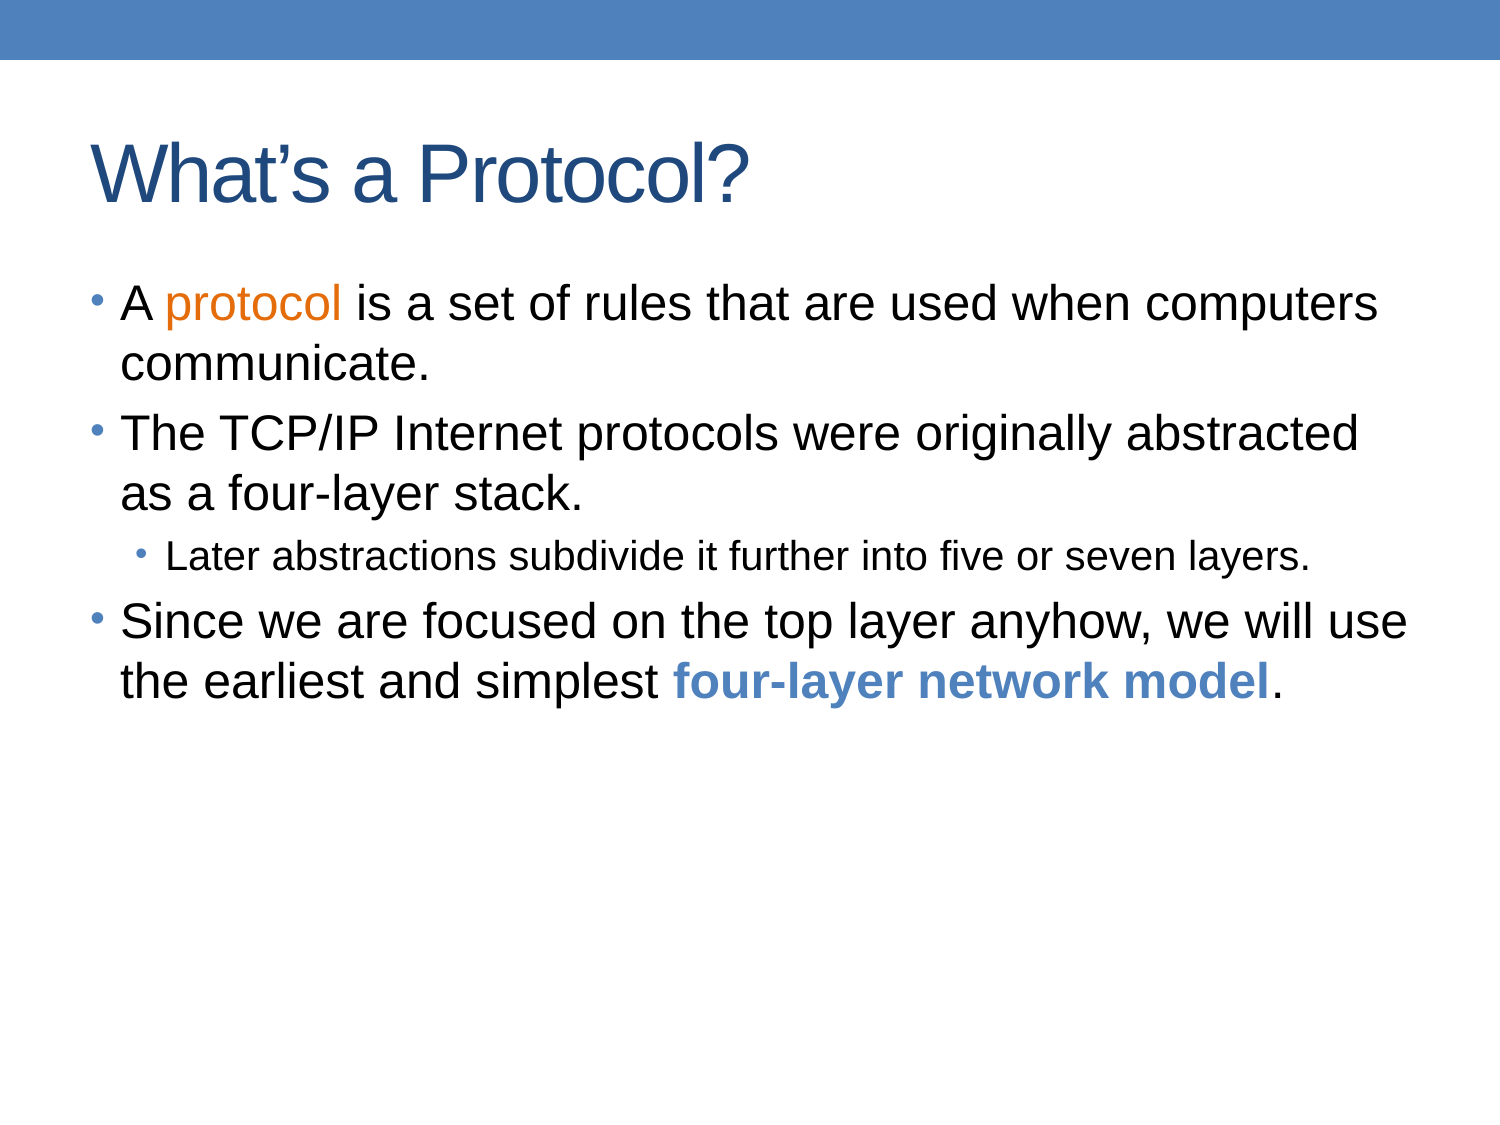

# What’s a Protocol?
A protocol is a set of rules that are used when computers  communicate.
The TCP/IP Internet protocols were originally abstracted as a four-layer stack.
Later abstractions subdivide it further into five or seven layers.
Since we are focused on the top layer anyhow, we will use the earliest and simplest four-layer network model.